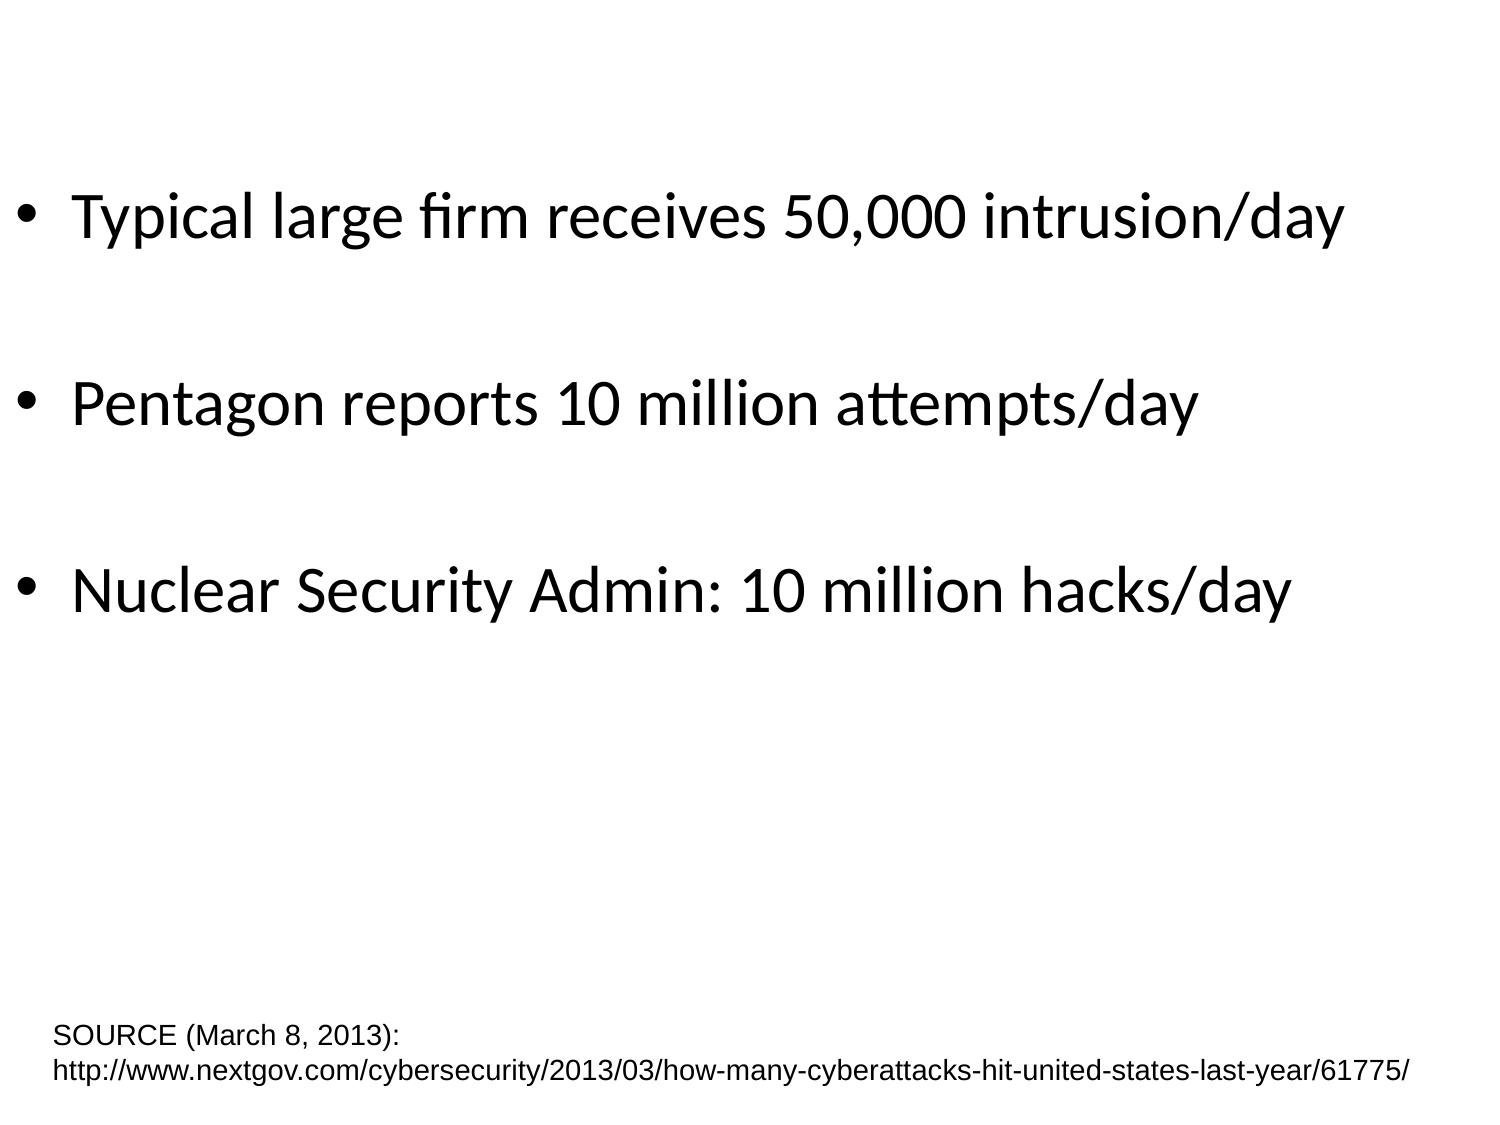

Typical large firm receives 50,000 intrusion/day

Pentagon reports 10 million attempts/day

Nuclear Security Admin: 10 million hacks/day

SOURCE (March 8, 2013):
http://www.nextgov.com/cybersecurity/2013/03/how-many-cyberattacks-hit-united-states-last-year/61775/